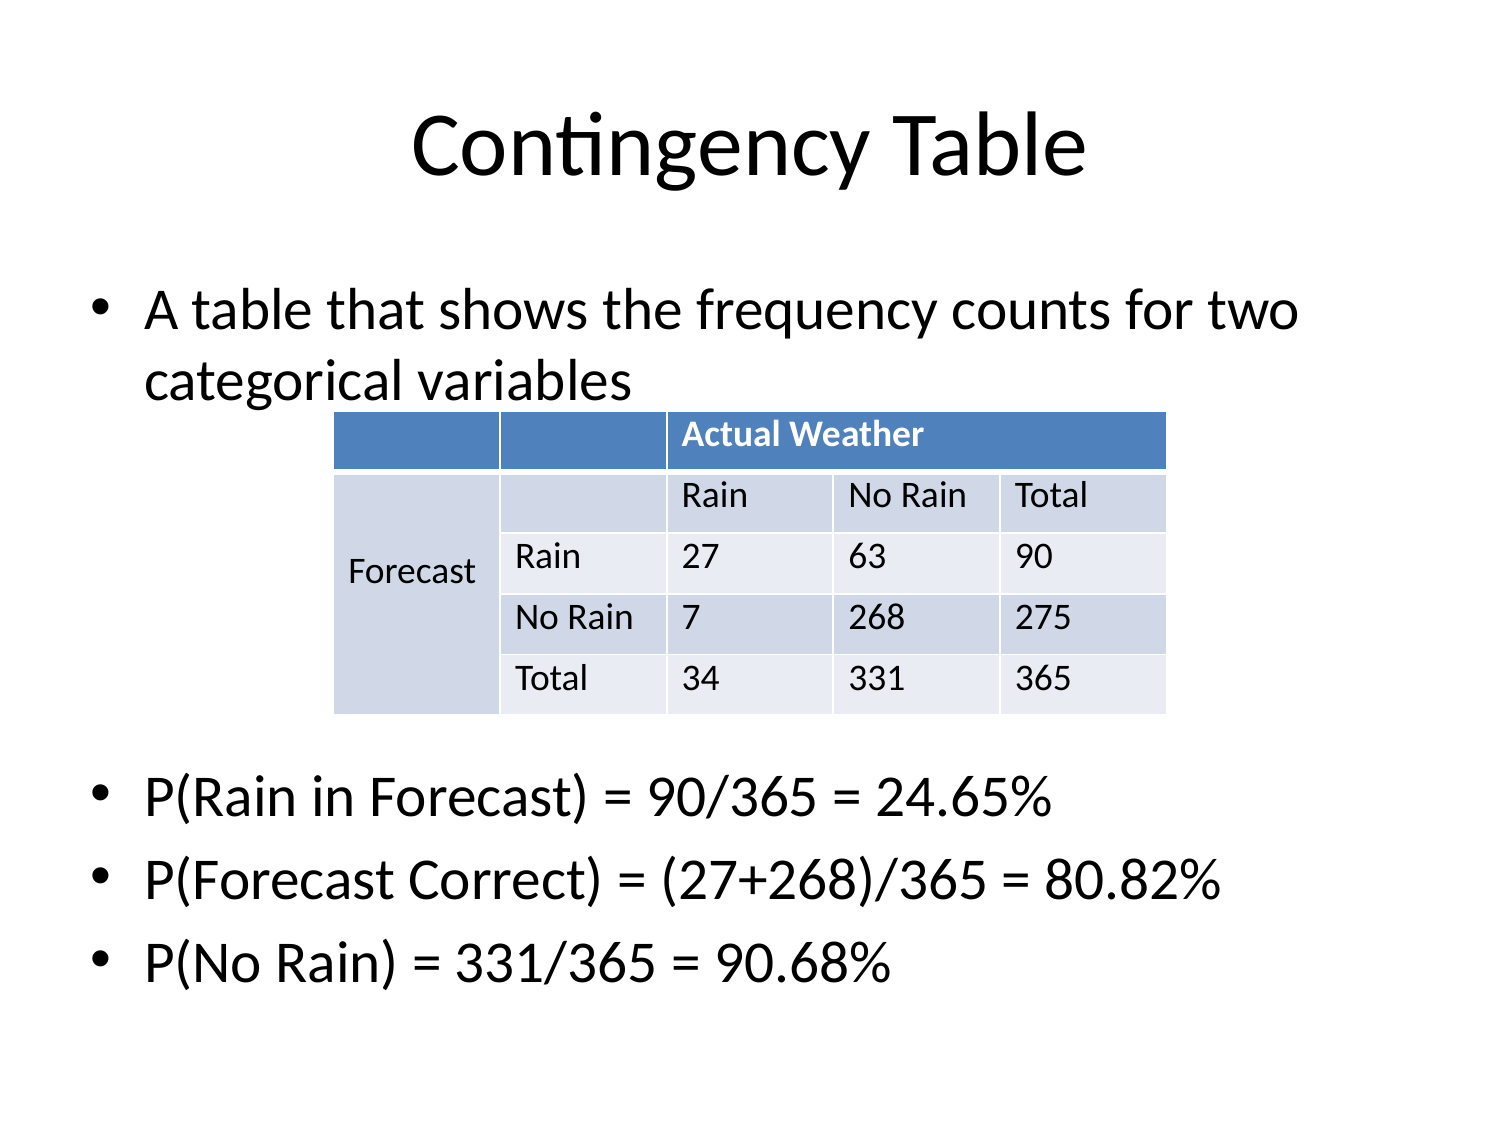

# Contingency Table
A table that shows the frequency counts for two categorical variables

P(Rain in Forecast) = 90/365 = 24.65%
P(Forecast Correct) = (27+268)/365 = 80.82%
P(No Rain) = 331/365 = 90.68%
|  |  | Actual Weather |  |  |
| --- | --- | --- | --- | --- |
| Forecast |  | Rain | No Rain | Total |
|  | Rain | 27 | 63 | 90 |
|  | No Rain | 7 | 268 | 275 |
|  | Total | 34 | 331 | 365 |